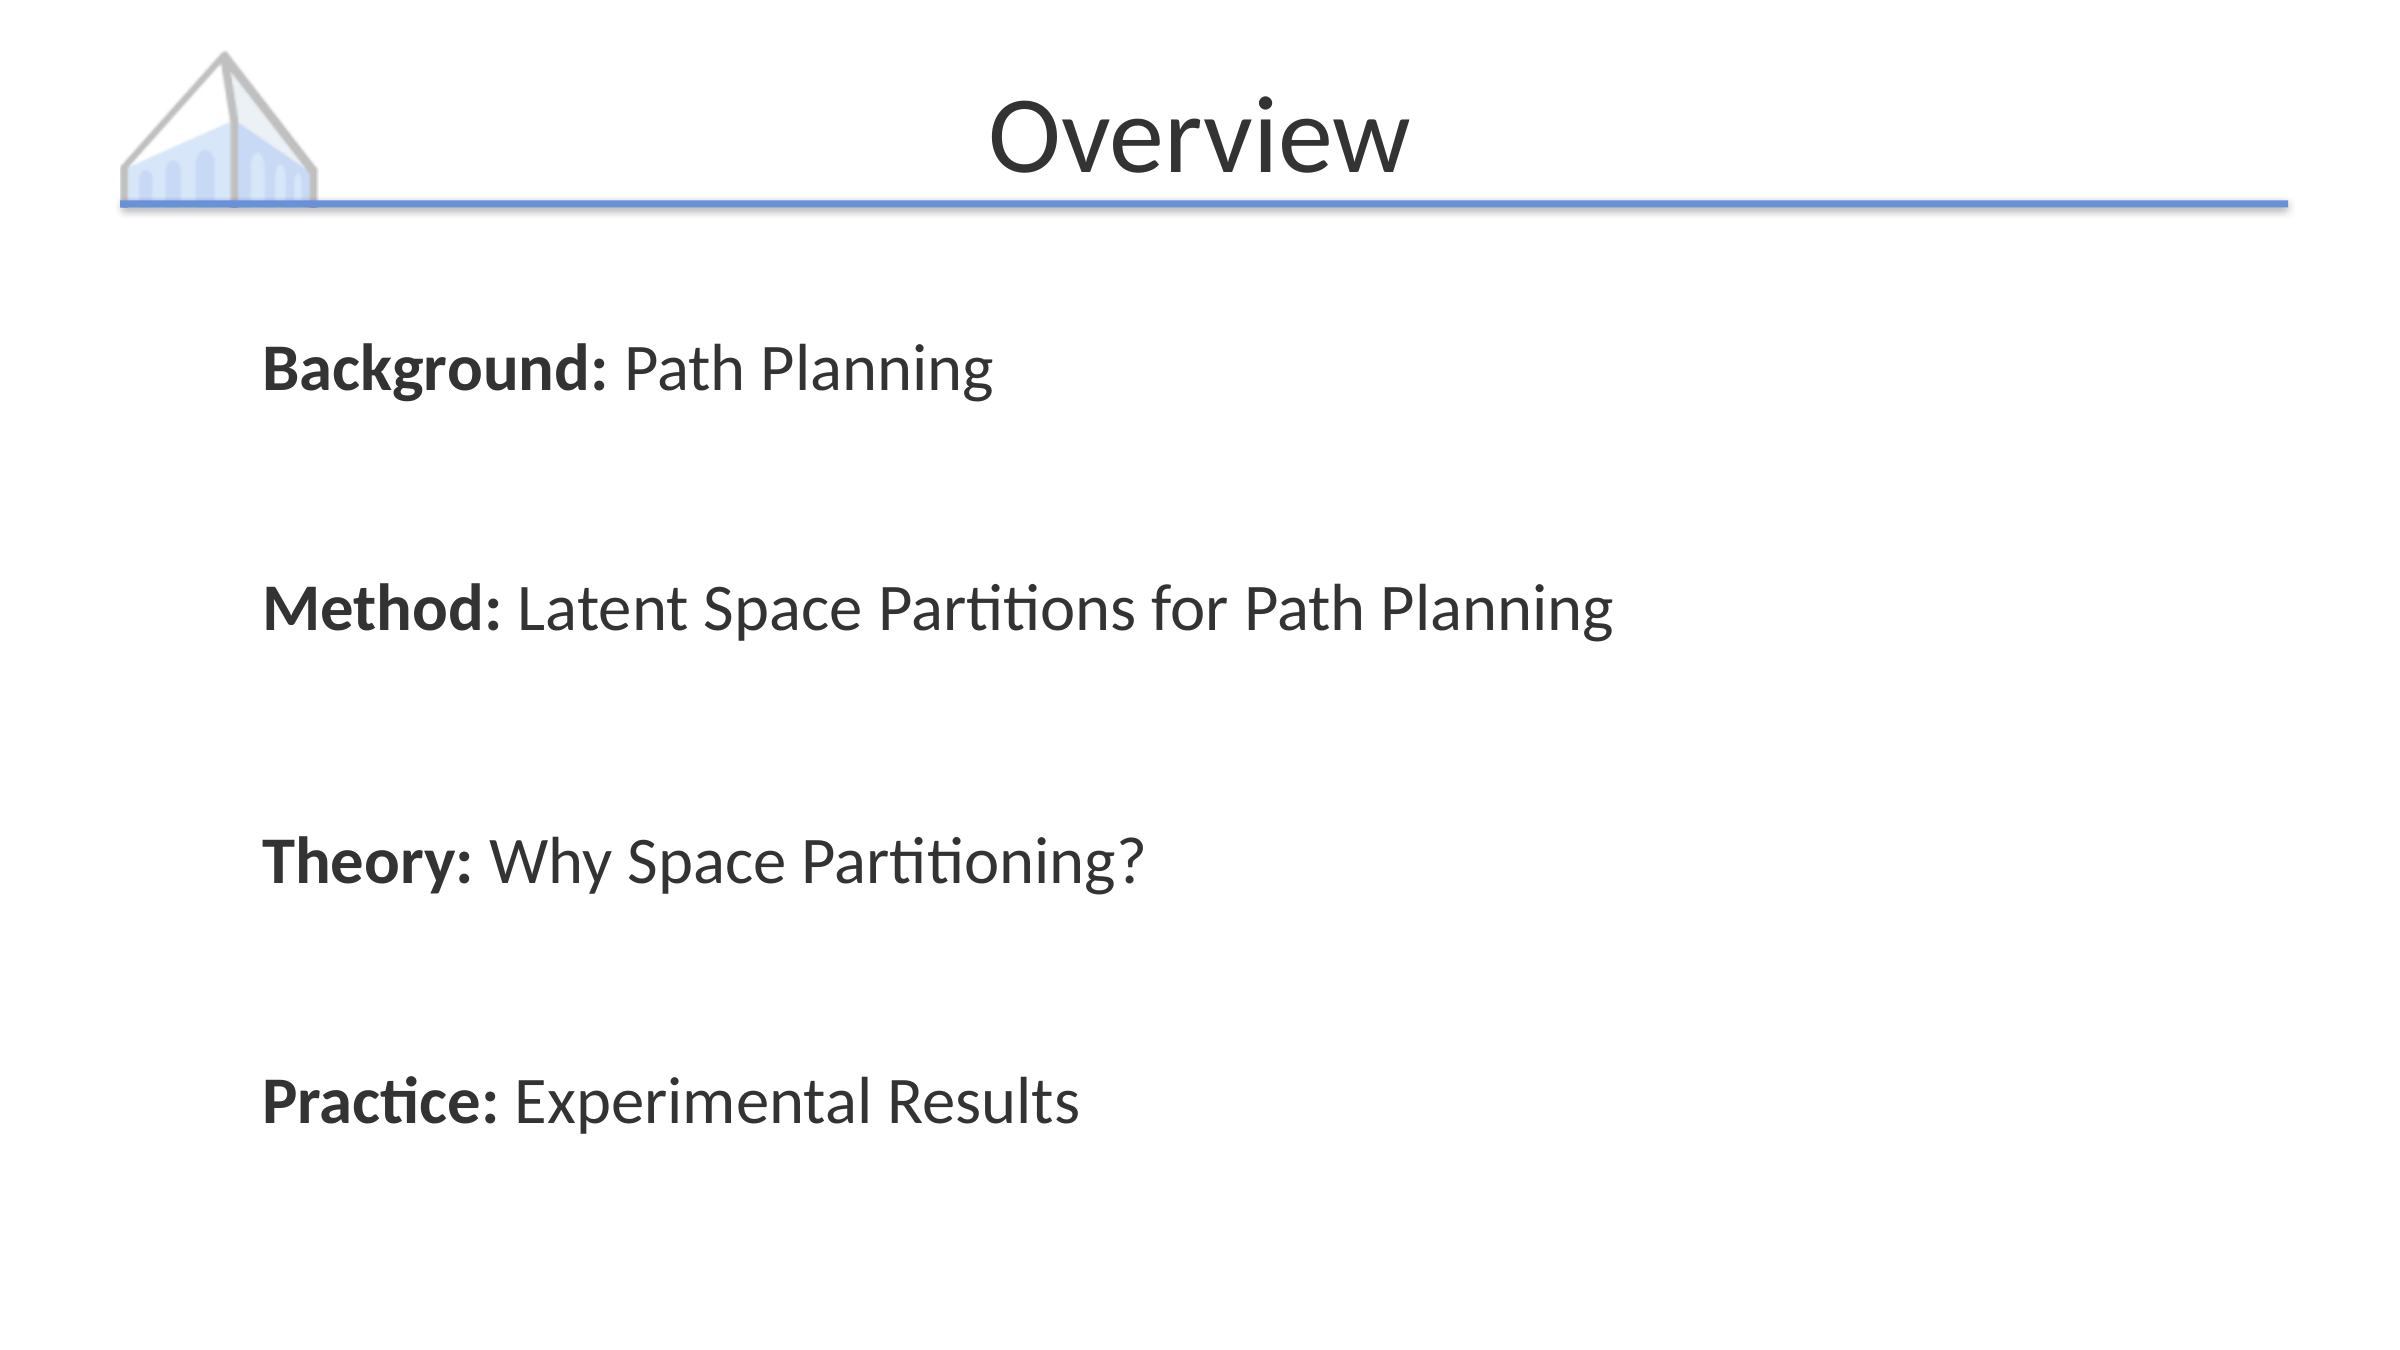

# Overview
Background: Path Planning

Method: Latent Space Partitions for Path Planning

Theory: Why Space Partitioning?

Practice: Experimental Results